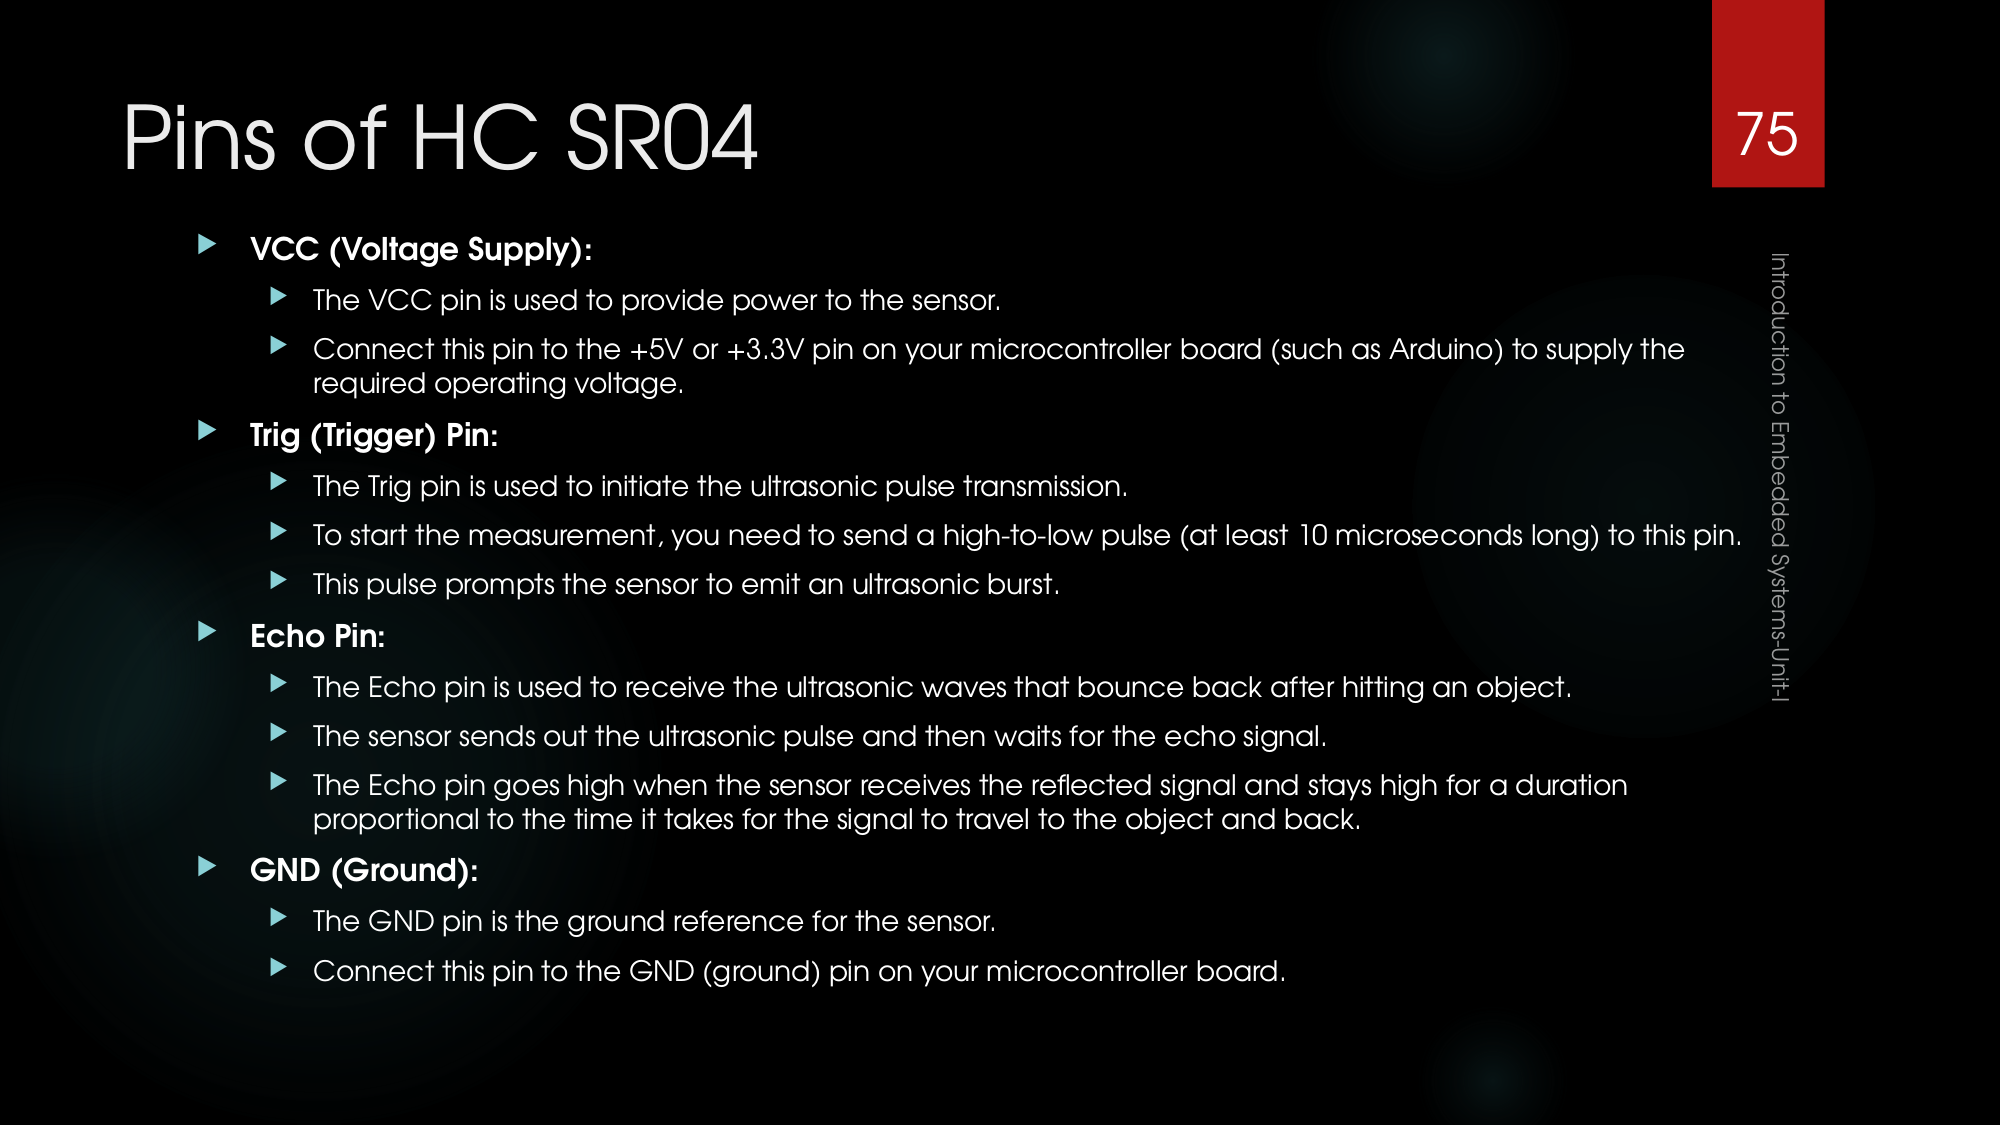

75
# Pins of HC SR04
VCC (Voltage Supply):
The VCC pin is used to provide power to the sensor.
Connect this pin to the +5V or +3.3V pin on your microcontroller board (such as Arduino) to supply the required operating voltage.
Trig (Trigger) Pin:
The Trig pin is used to initiate the ultrasonic pulse transmission.
To start the measurement, you need to send a high-to-low pulse (at least 10 microseconds long) to this pin.
This pulse prompts the sensor to emit an ultrasonic burst.
Echo Pin:
The Echo pin is used to receive the ultrasonic waves that bounce back after hitting an object.
The sensor sends out the ultrasonic pulse and then waits for the echo signal.
The Echo pin goes high when the sensor receives the reflected signal and stays high for a duration proportional to the time it takes for the signal to travel to the object and back.
GND (Ground):
The GND pin is the ground reference for the sensor.
Connect this pin to the GND (ground) pin on your microcontroller board.
Introduction to Embedded Systems-Unit-I